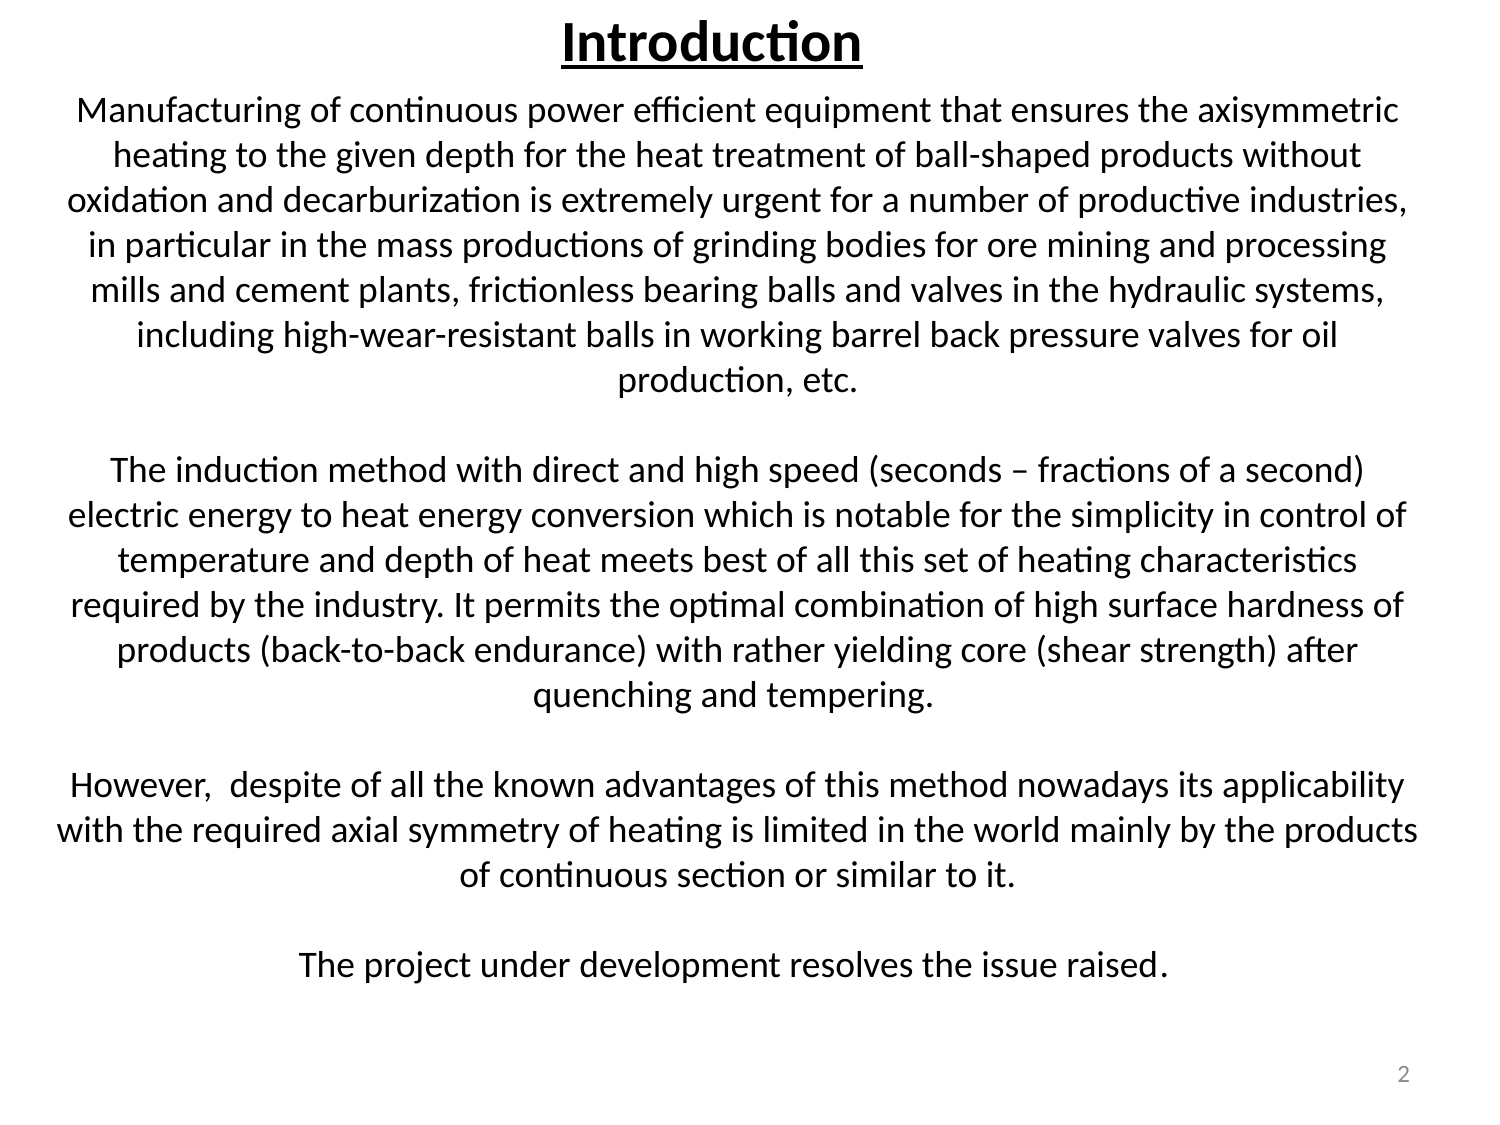

Introduction
Manufacturing of continuous power efficient equipment that ensures the axisymmetric heating to the given depth for the heat treatment of ball-shaped products without oxidation and decarburization is extremely urgent for a number of productive industries, in particular in the mass productions of grinding bodies for ore mining and processing mills and cement plants, frictionless bearing balls and valves in the hydraulic systems, including high-wear-resistant balls in working barrel back pressure valves for oil production, etc.

The induction method with direct and high speed (seconds – fractions of a second) electric energy to heat energy conversion which is notable for the simplicity in control of temperature and depth of heat meets best of all this set of heating characteristics required by the industry. It permits the optimal combination of high surface hardness of products (back-to-back endurance) with rather yielding core (shear strength) after quenching and tempering.

However,  despite of all the known advantages of this method nowadays its applicability with the required axial symmetry of heating is limited in the world mainly by the products of continuous section or similar to it.

The project under development resolves the issue raised.
2